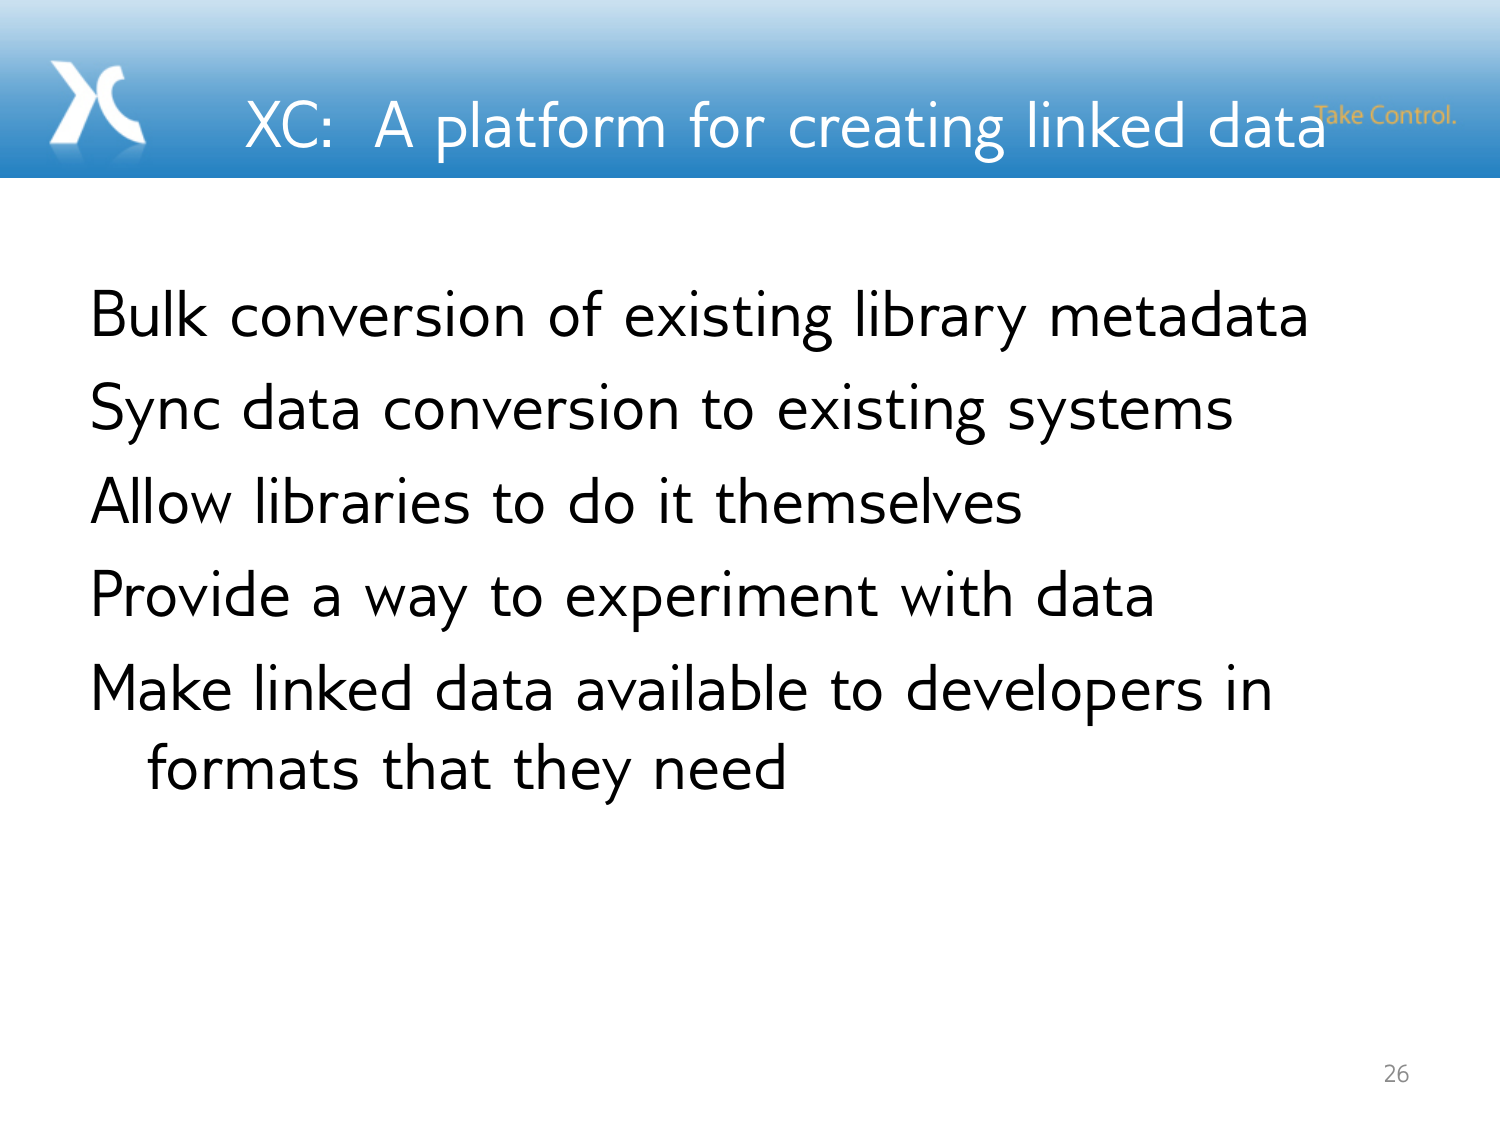

# XC:  A platform for creating linked data
Bulk conversion of existing library metadata
Sync data conversion to existing systems
Allow libraries to do it themselves
Provide a way to experiment with data
Make linked data available to developers in formats that they need

26